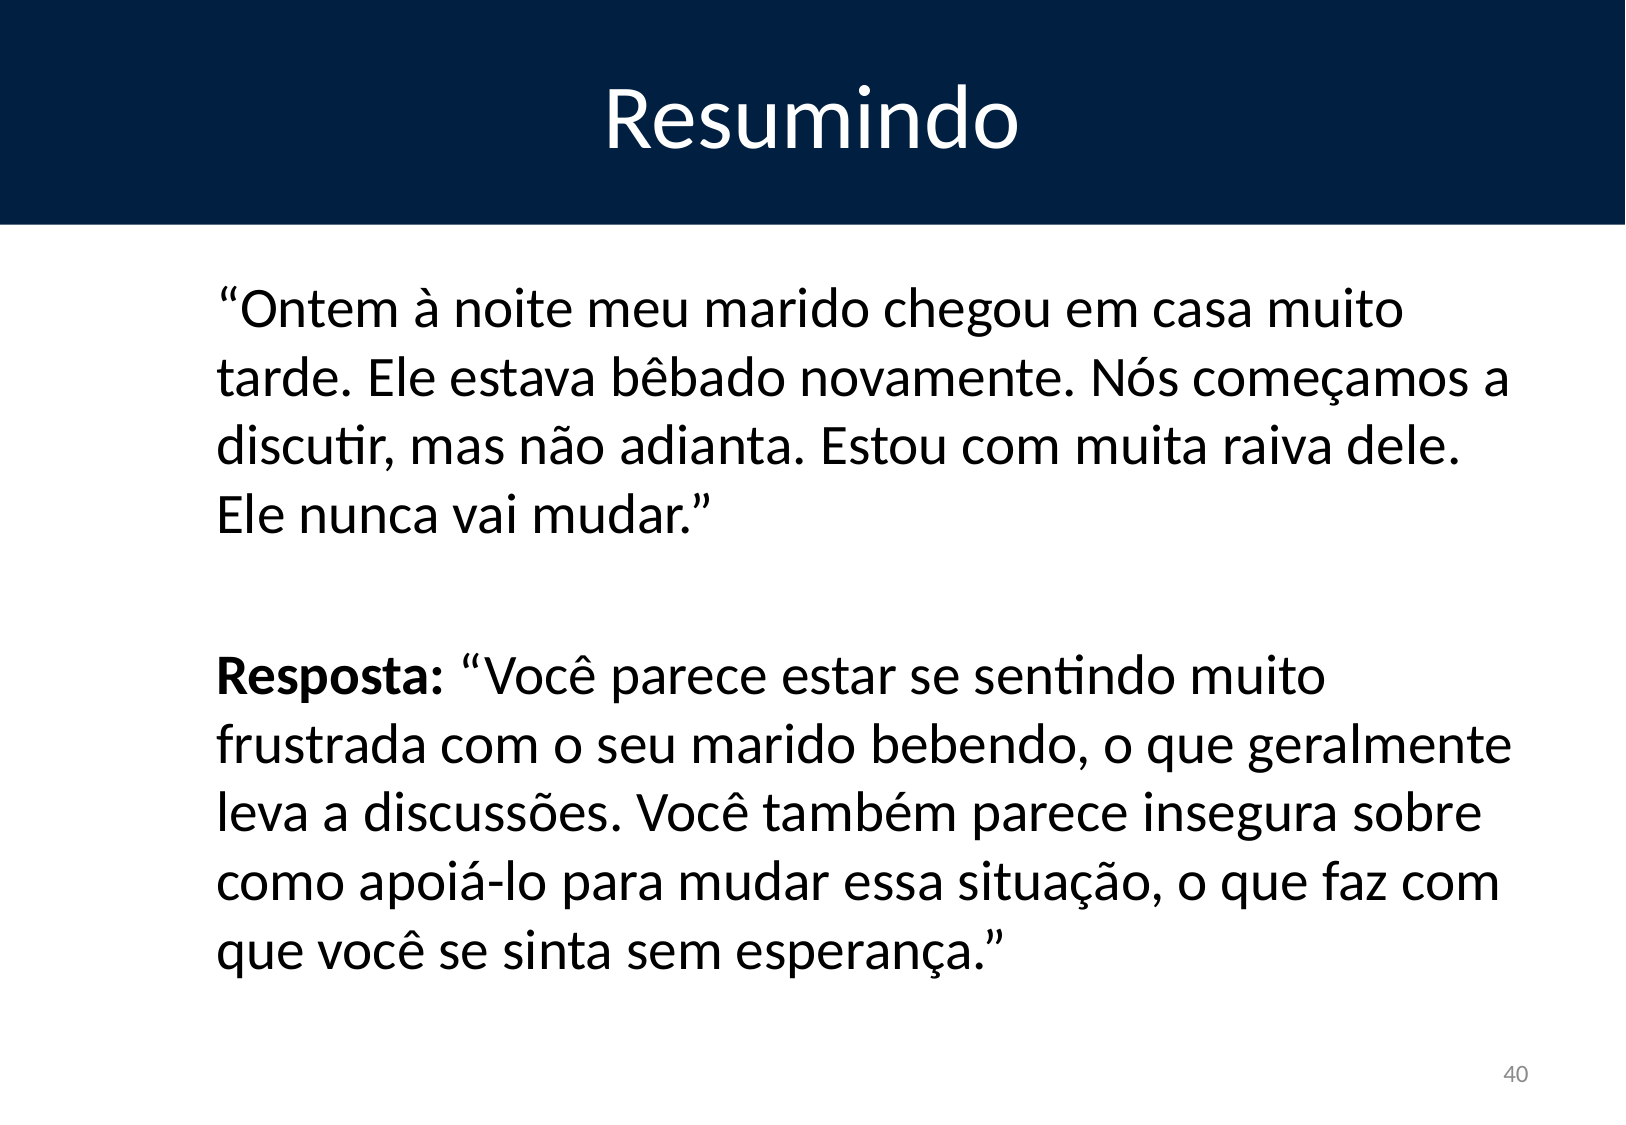

# Resumindo
“Ontem à noite meu marido chegou em casa muito tarde. Ele estava bêbado novamente. Nós começamos a discutir, mas não adianta. Estou com muita raiva dele. Ele nunca vai mudar.”

Resposta: “Você parece estar se sentindo muito frustrada com o seu marido bebendo, o que geralmente leva a discussões. Você também parece insegura sobre como apoiá-lo para mudar essa situação, o que faz com que você se sinta sem esperança.”
40